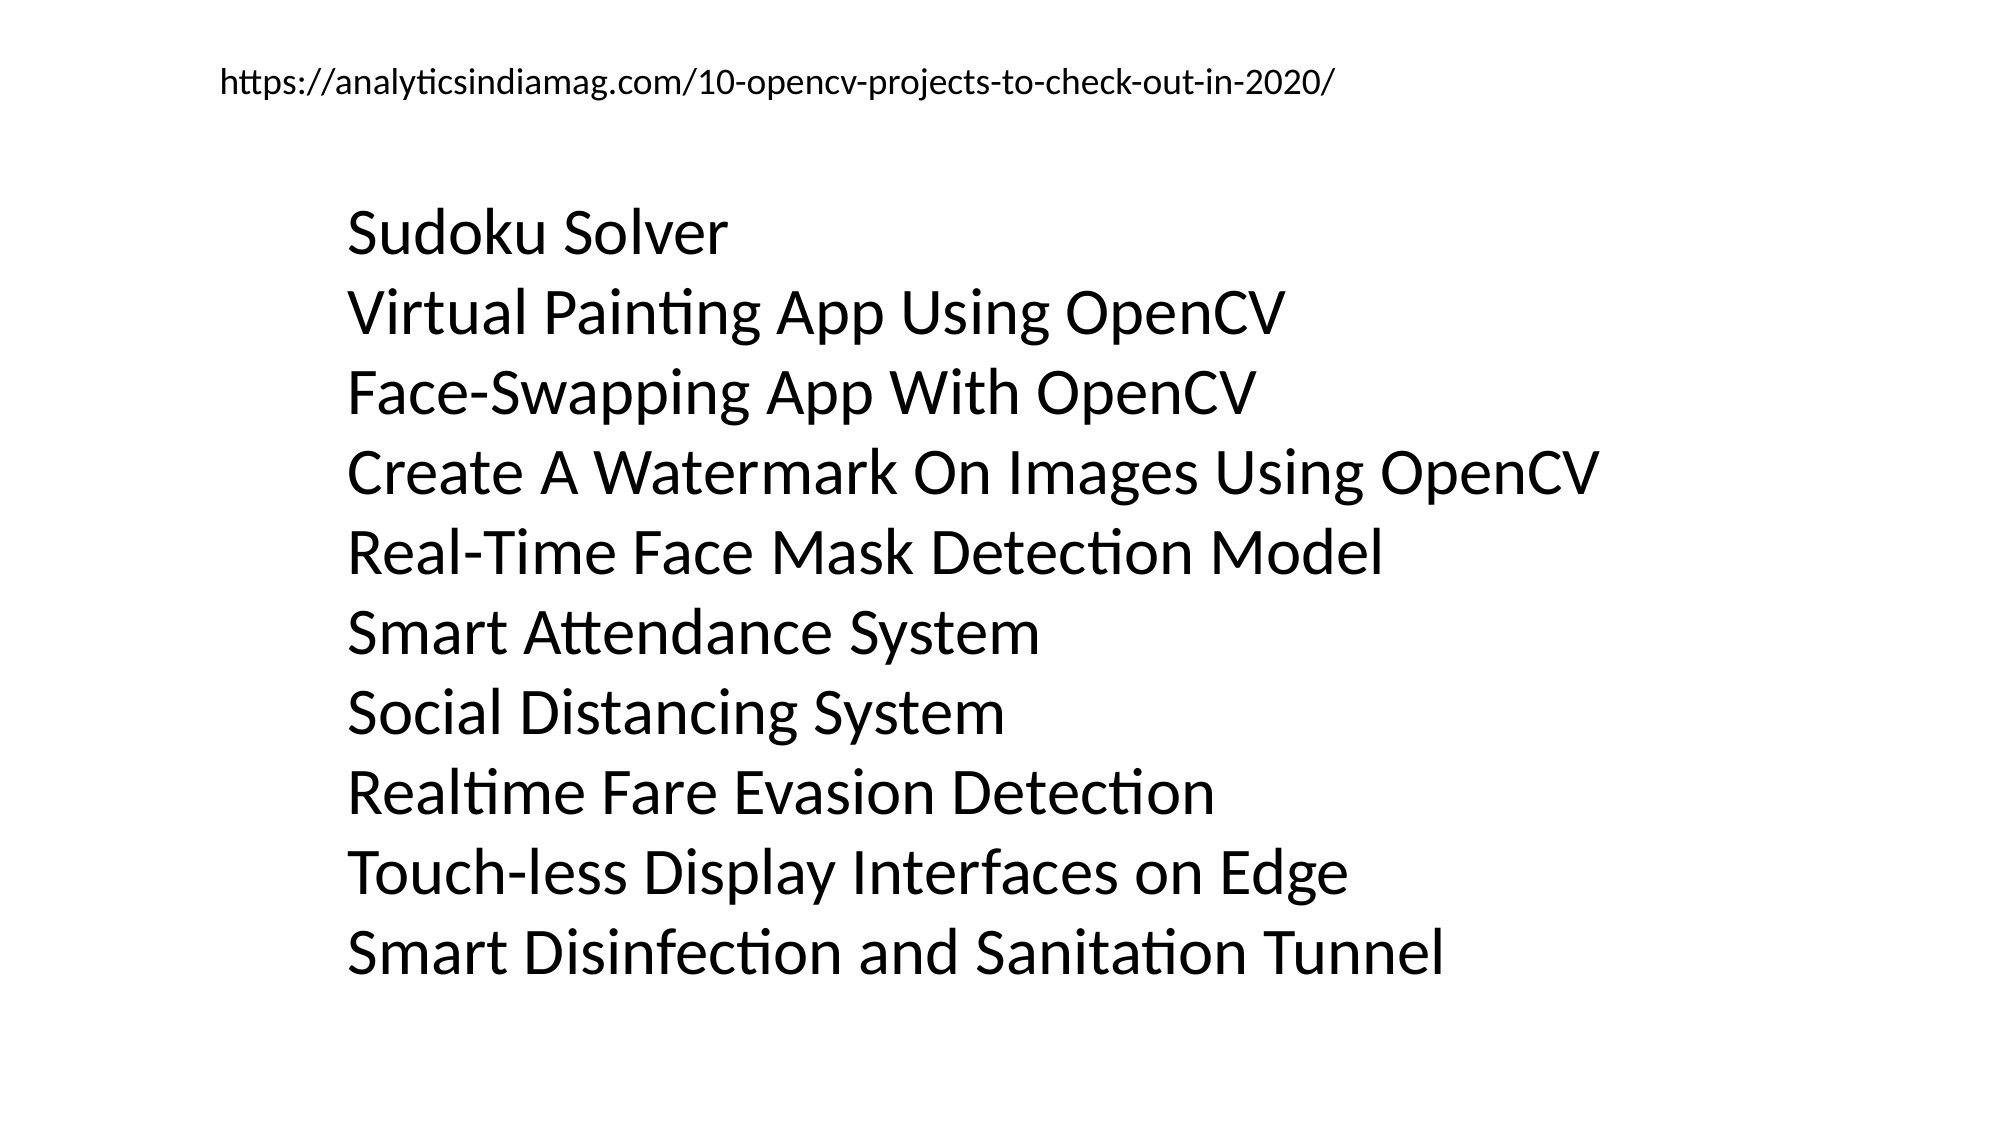

https://analyticsindiamag.com/10-opencv-projects-to-check-out-in-2020/
Sudoku Solver
Virtual Painting App Using OpenCV
Face-Swapping App With OpenCV
Create A Watermark On Images Using OpenCV
Real-Time Face Mask Detection Model
Smart Attendance System
Social Distancing System
Realtime Fare Evasion Detection
Touch-less Display Interfaces on Edge
Smart Disinfection and Sanitation Tunnel